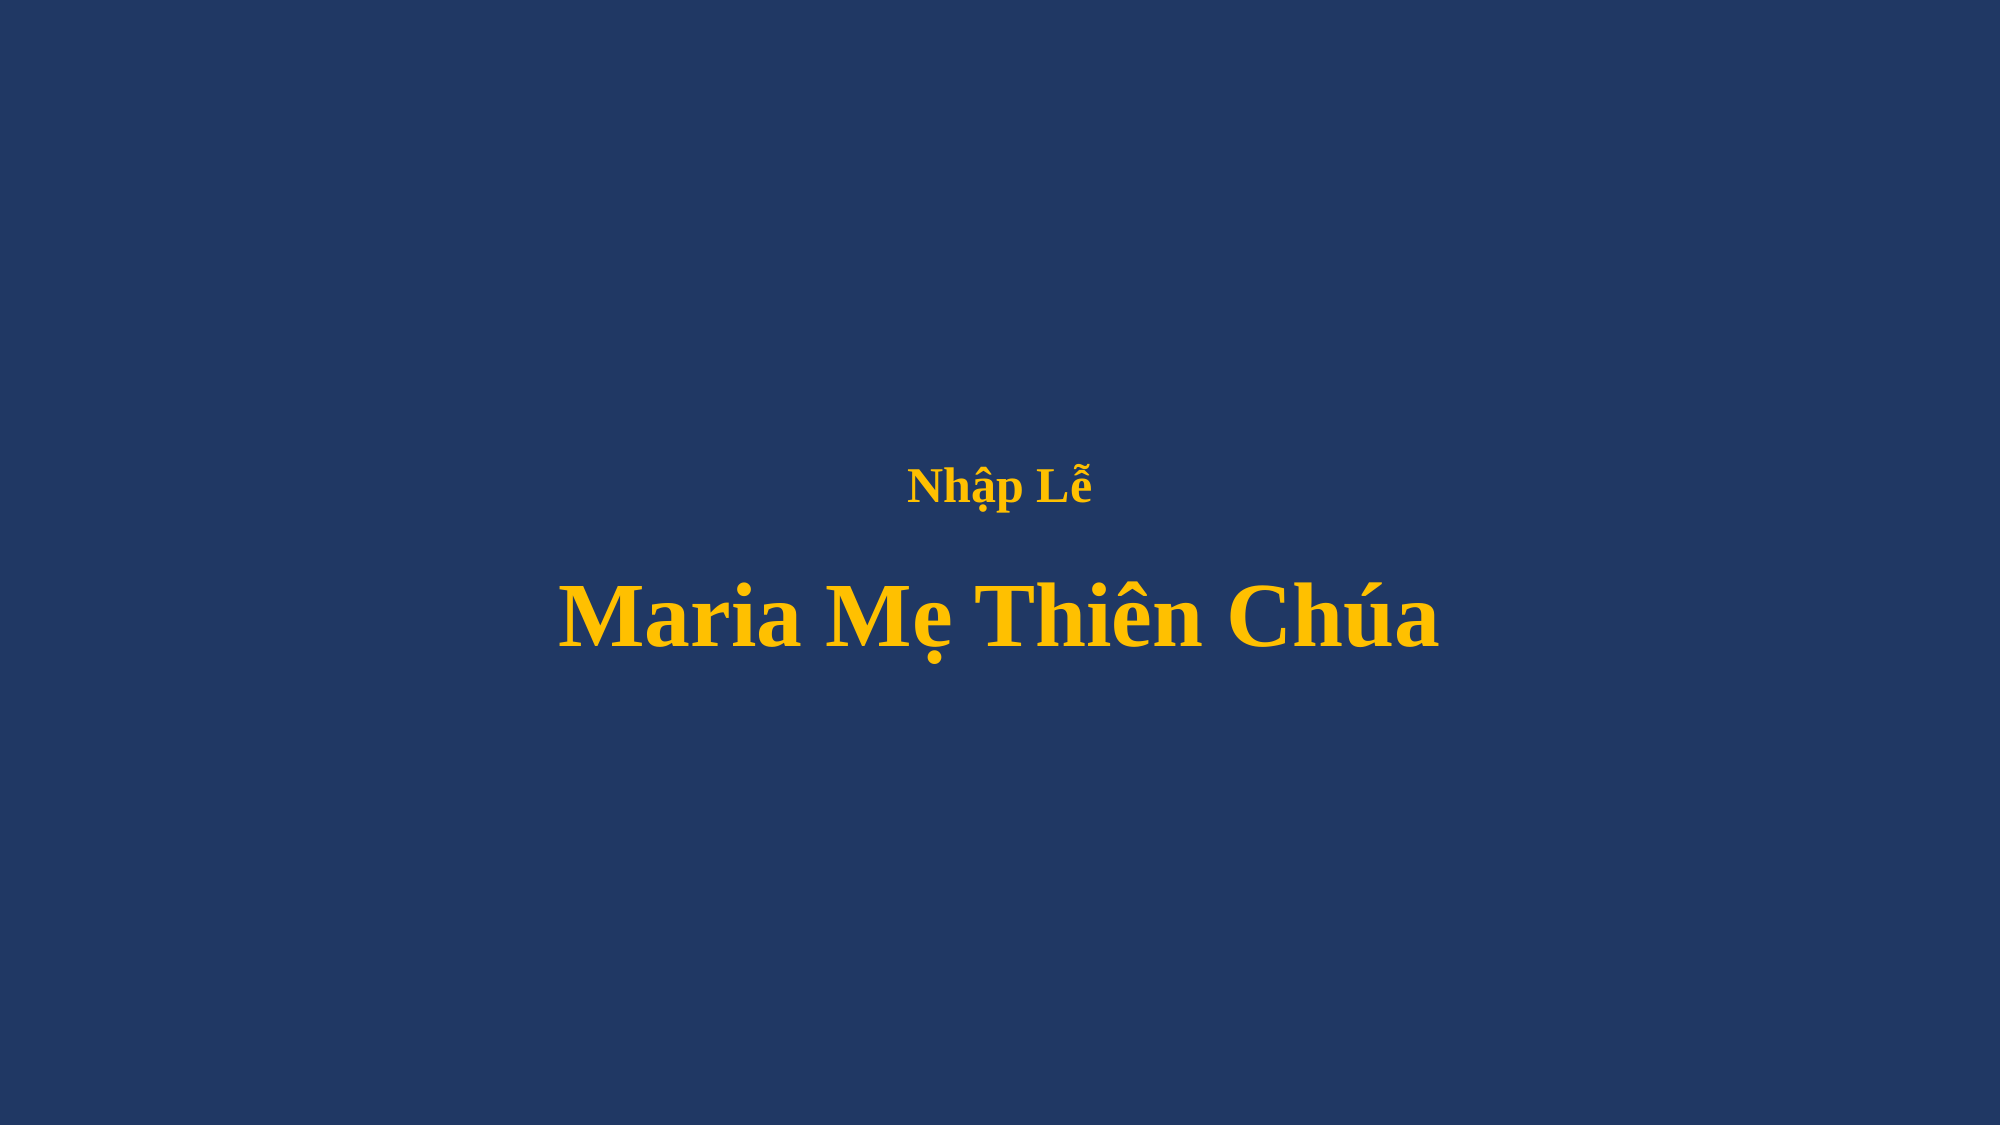

# Nhập Lễ Maria Mẹ Thiên Chúa